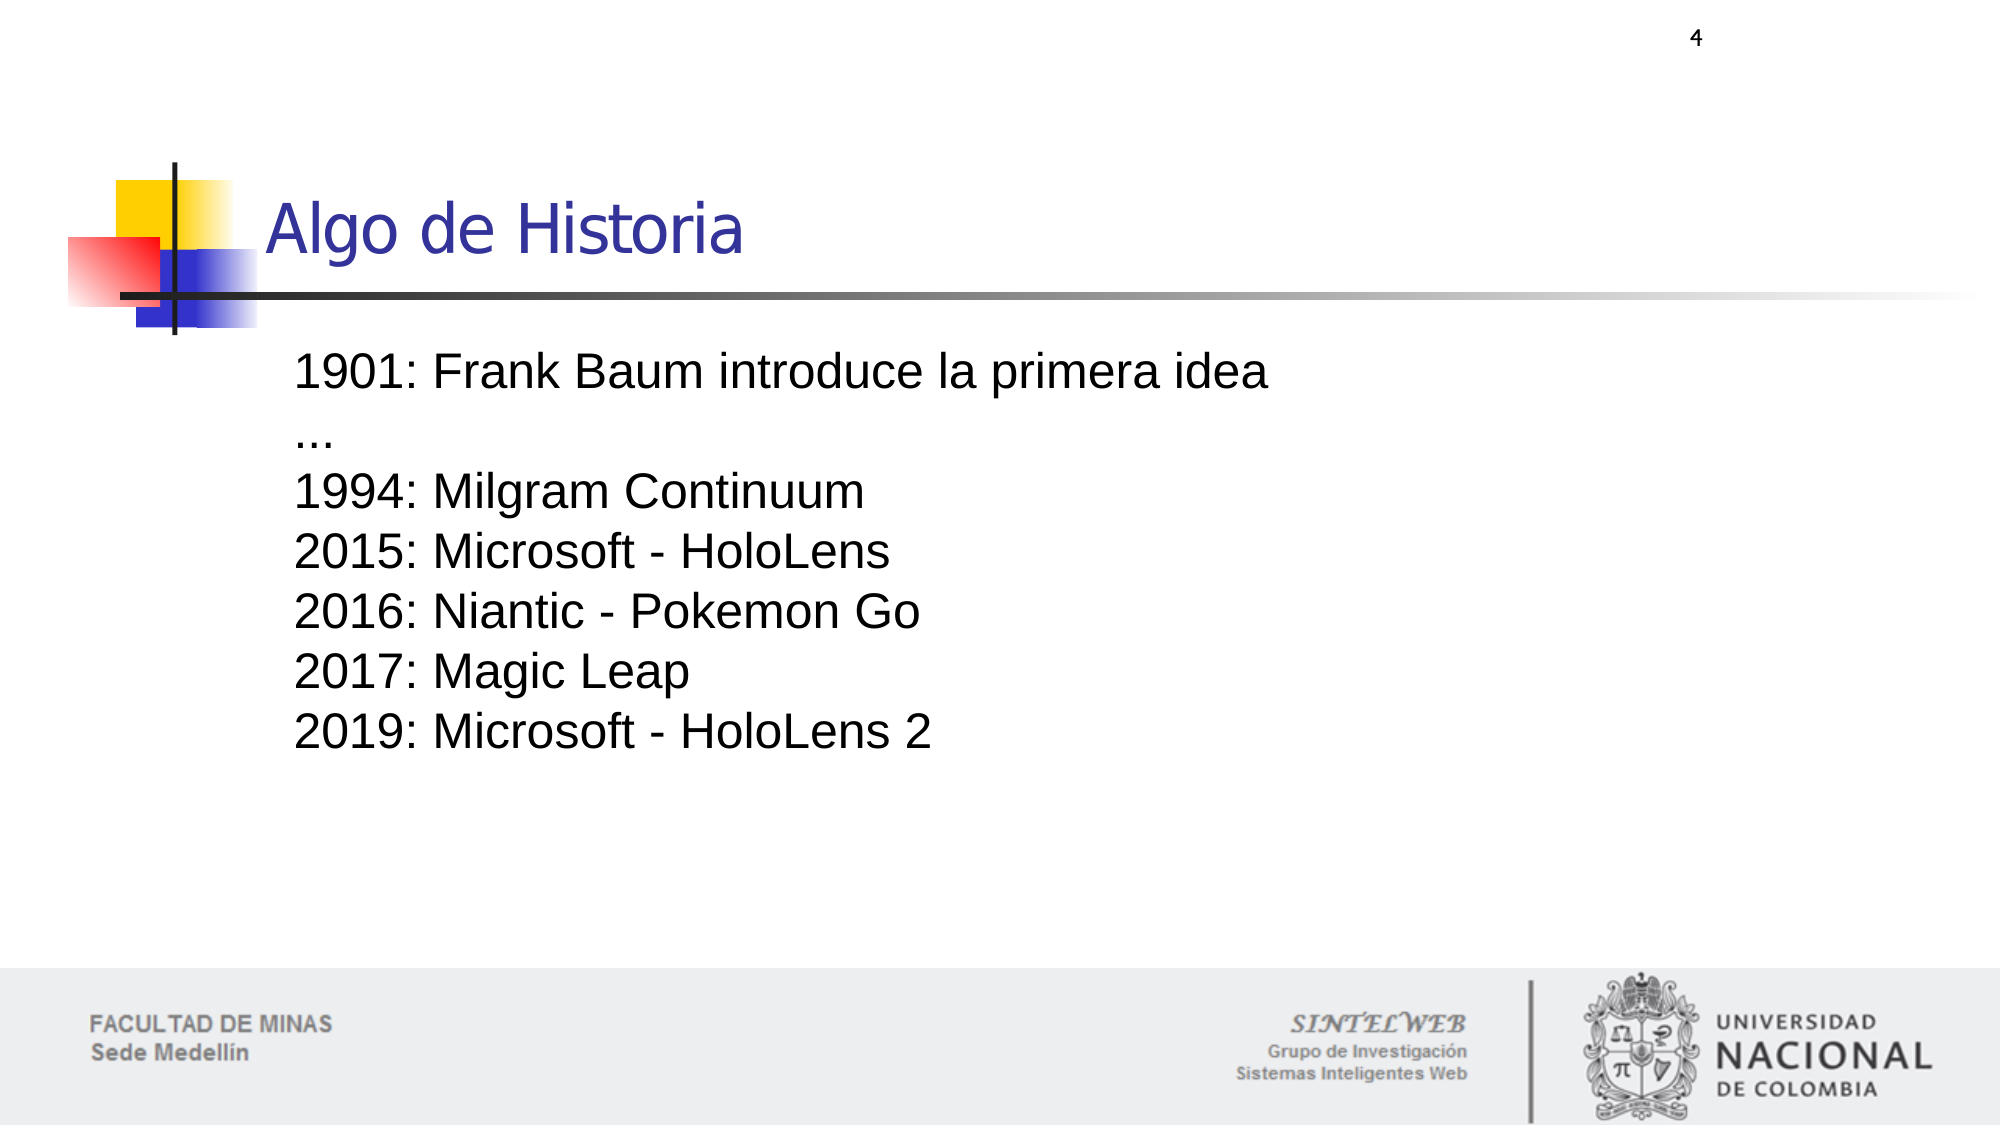

4
# Algo de Historia
1901: Frank Baum introduce la primera idea
...
1994: Milgram Continuum
2015: Microsoft - HoloLens
2016: Niantic - Pokemon Go
2017: Magic Leap
2019: Microsoft - HoloLens 2